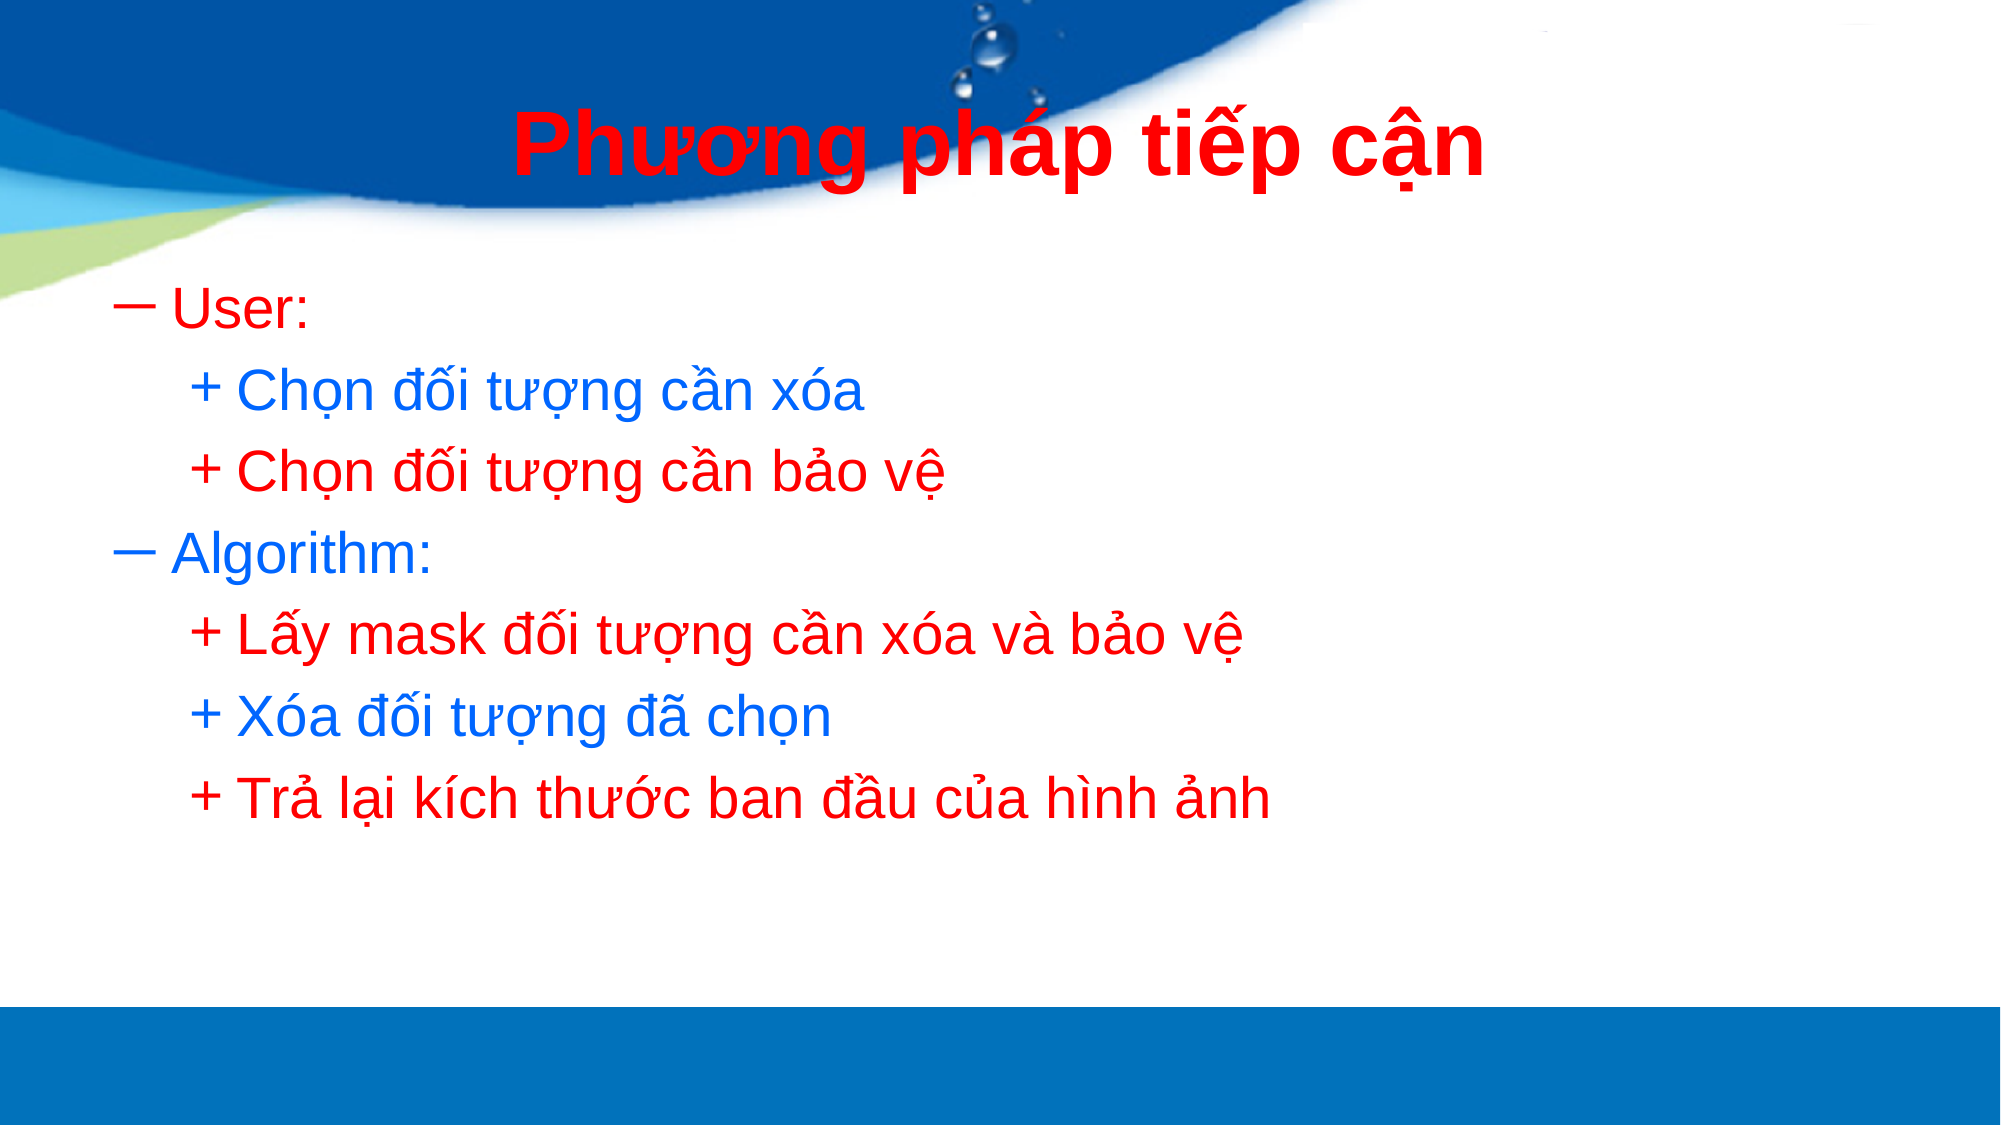

# Phương pháp tiếp cận
User:
Chọn đối tượng cần xóa
Chọn đối tượng cần bảo vệ
Algorithm:
Lấy mask đối tượng cần xóa và bảo vệ
Xóa đối tượng đã chọn
Trả lại kích thước ban đầu của hình ảnh